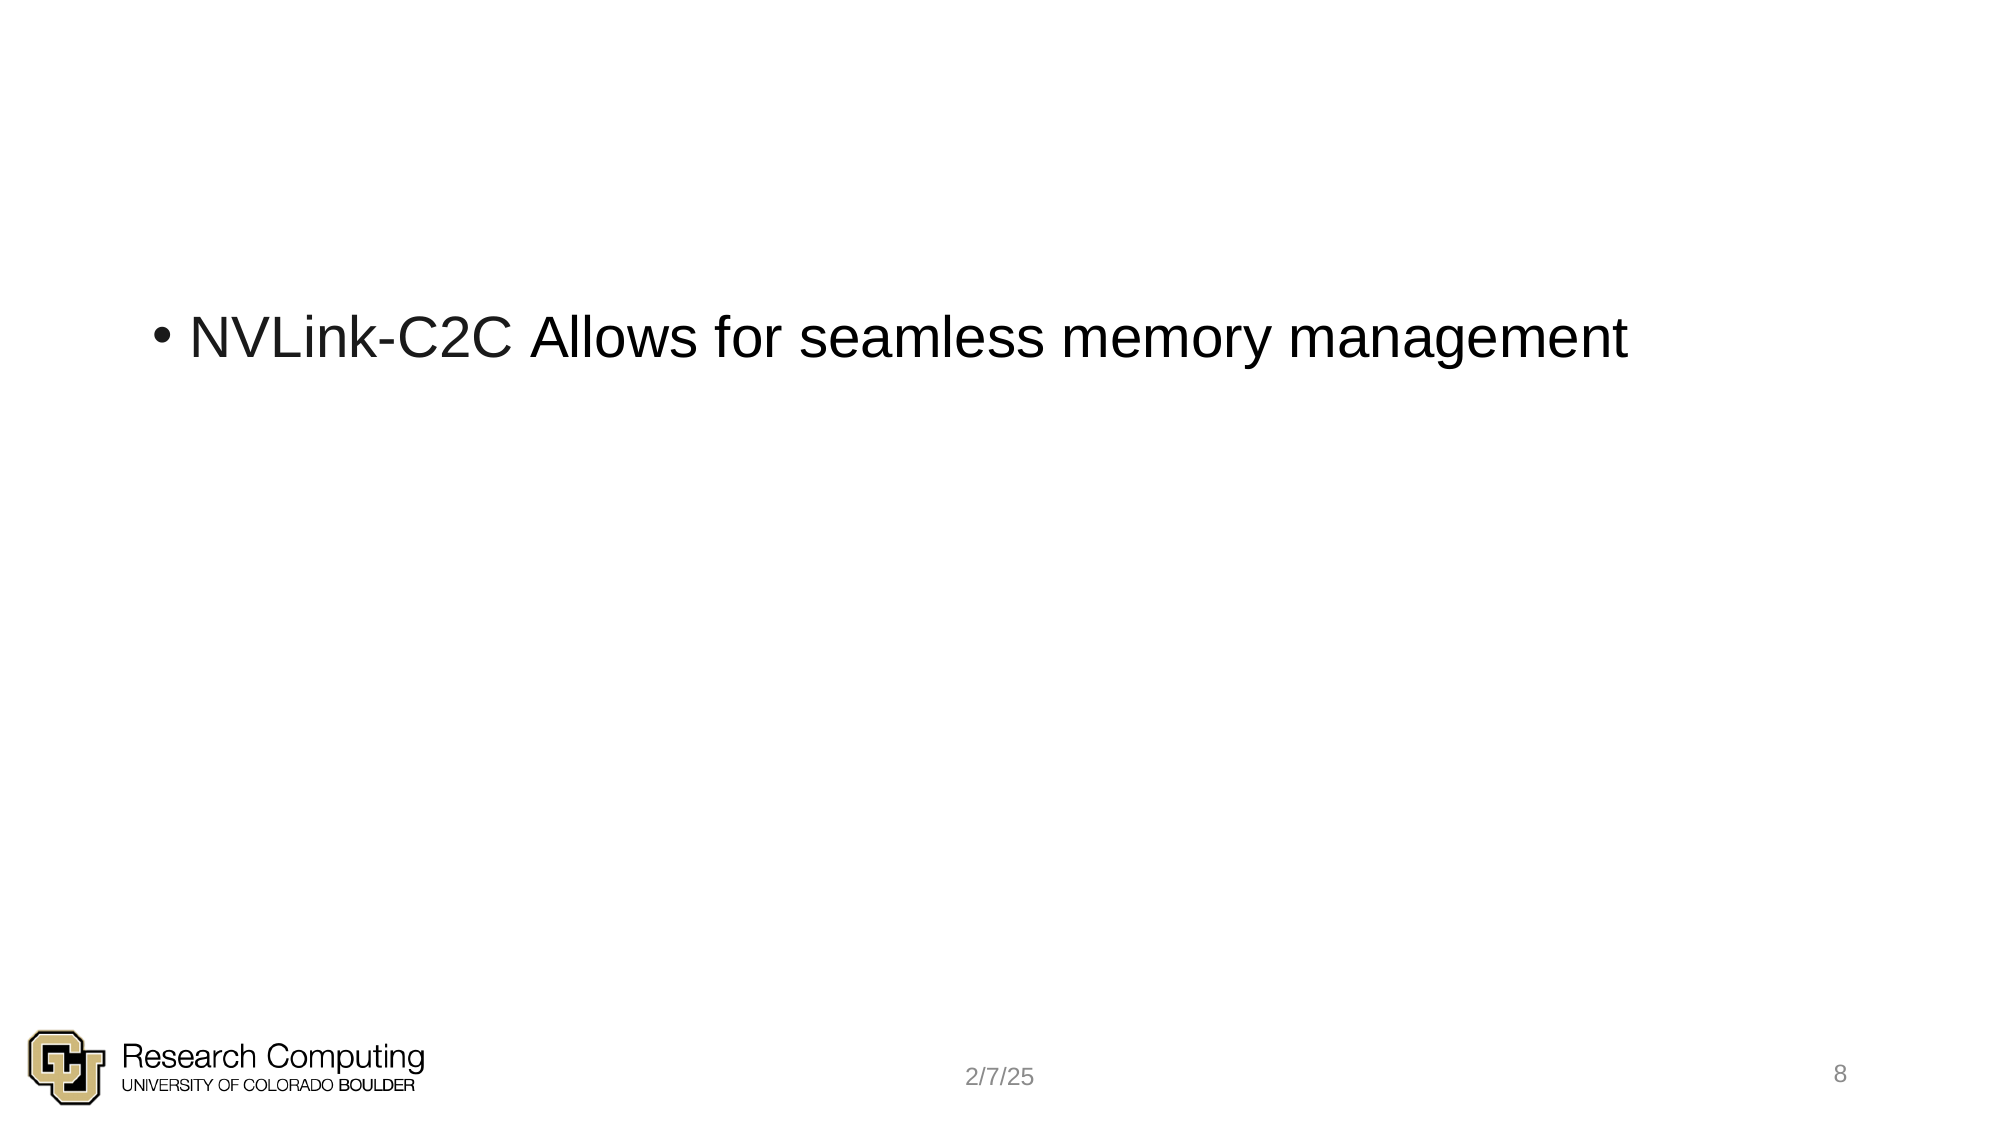

#
NVLink-C2C Allows for seamless memory management

8
2/7/25